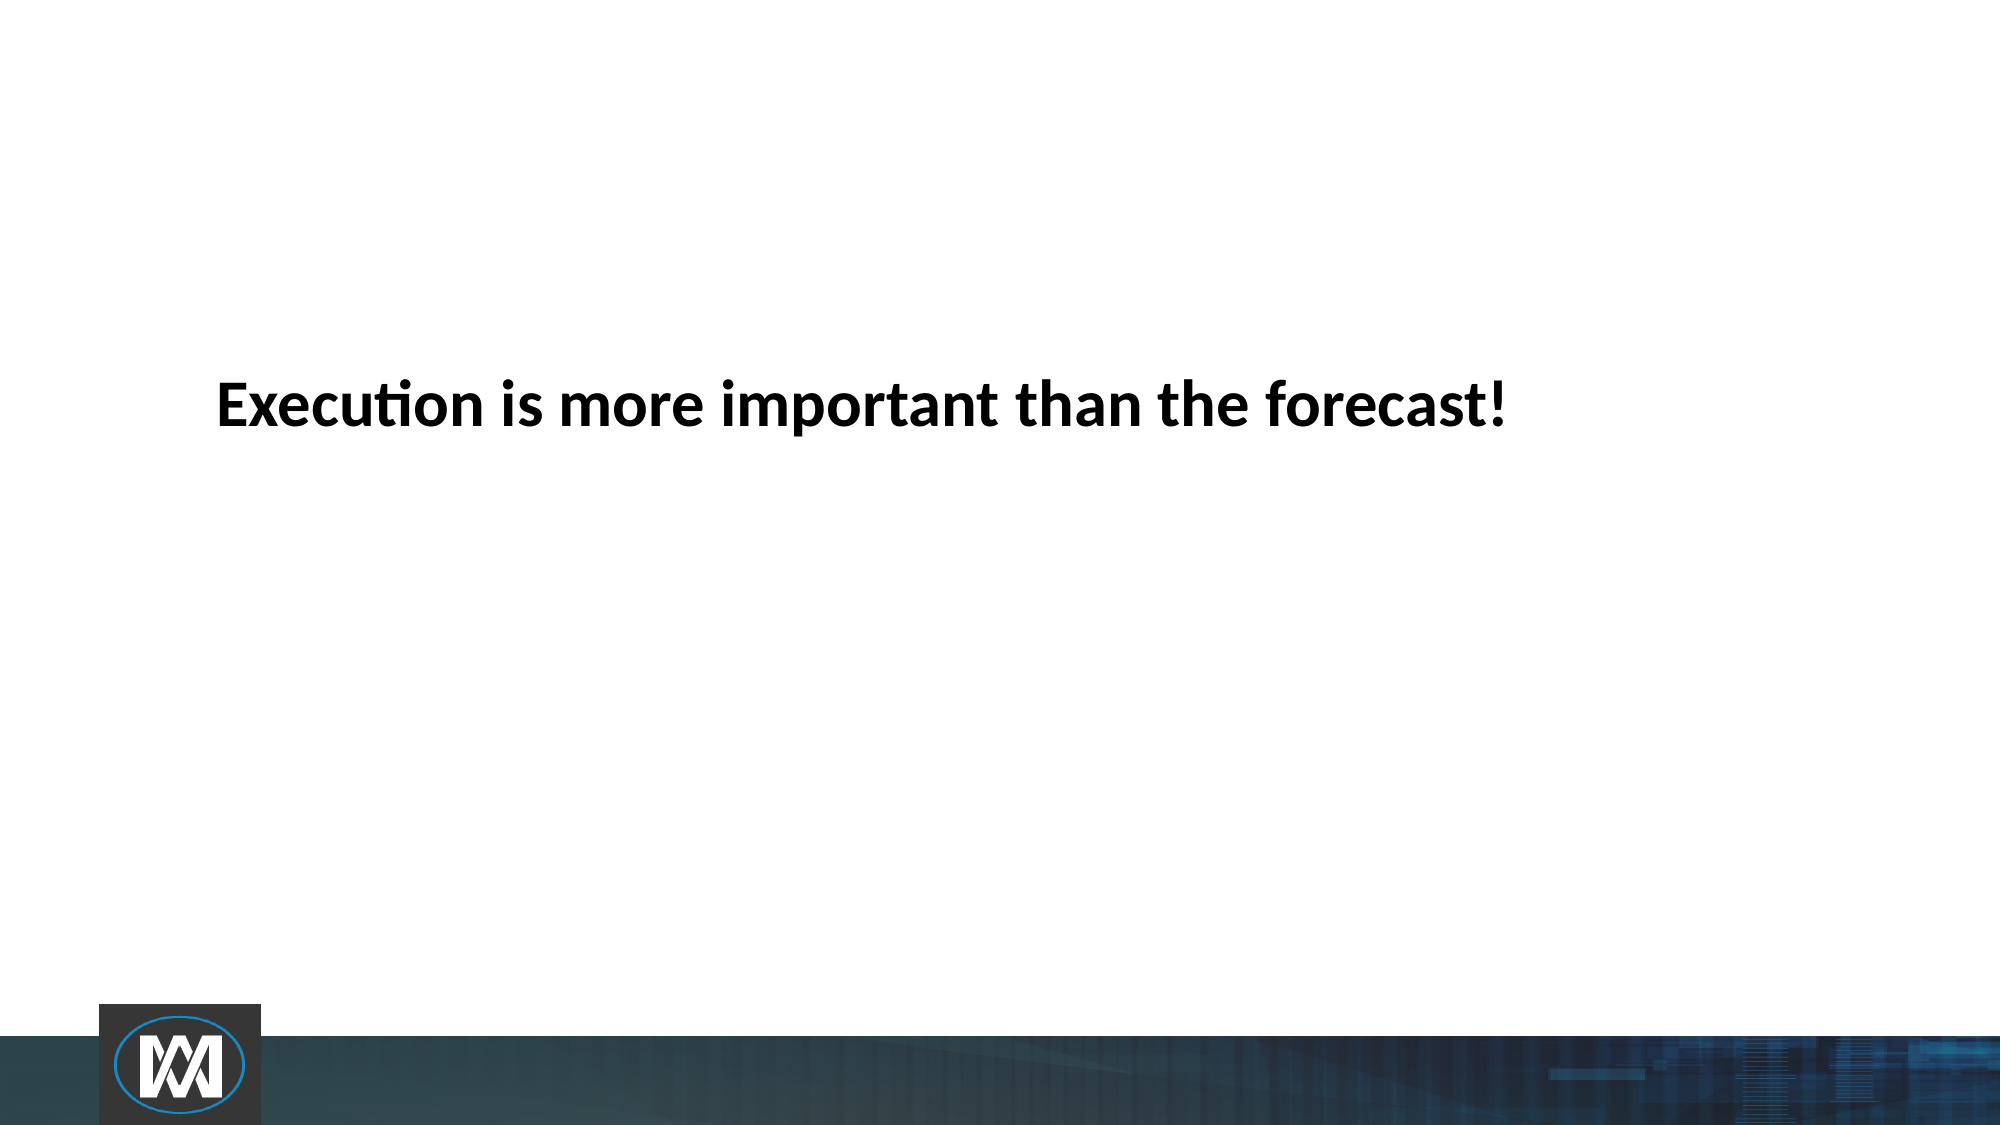

# Execution is more important than the forecast!